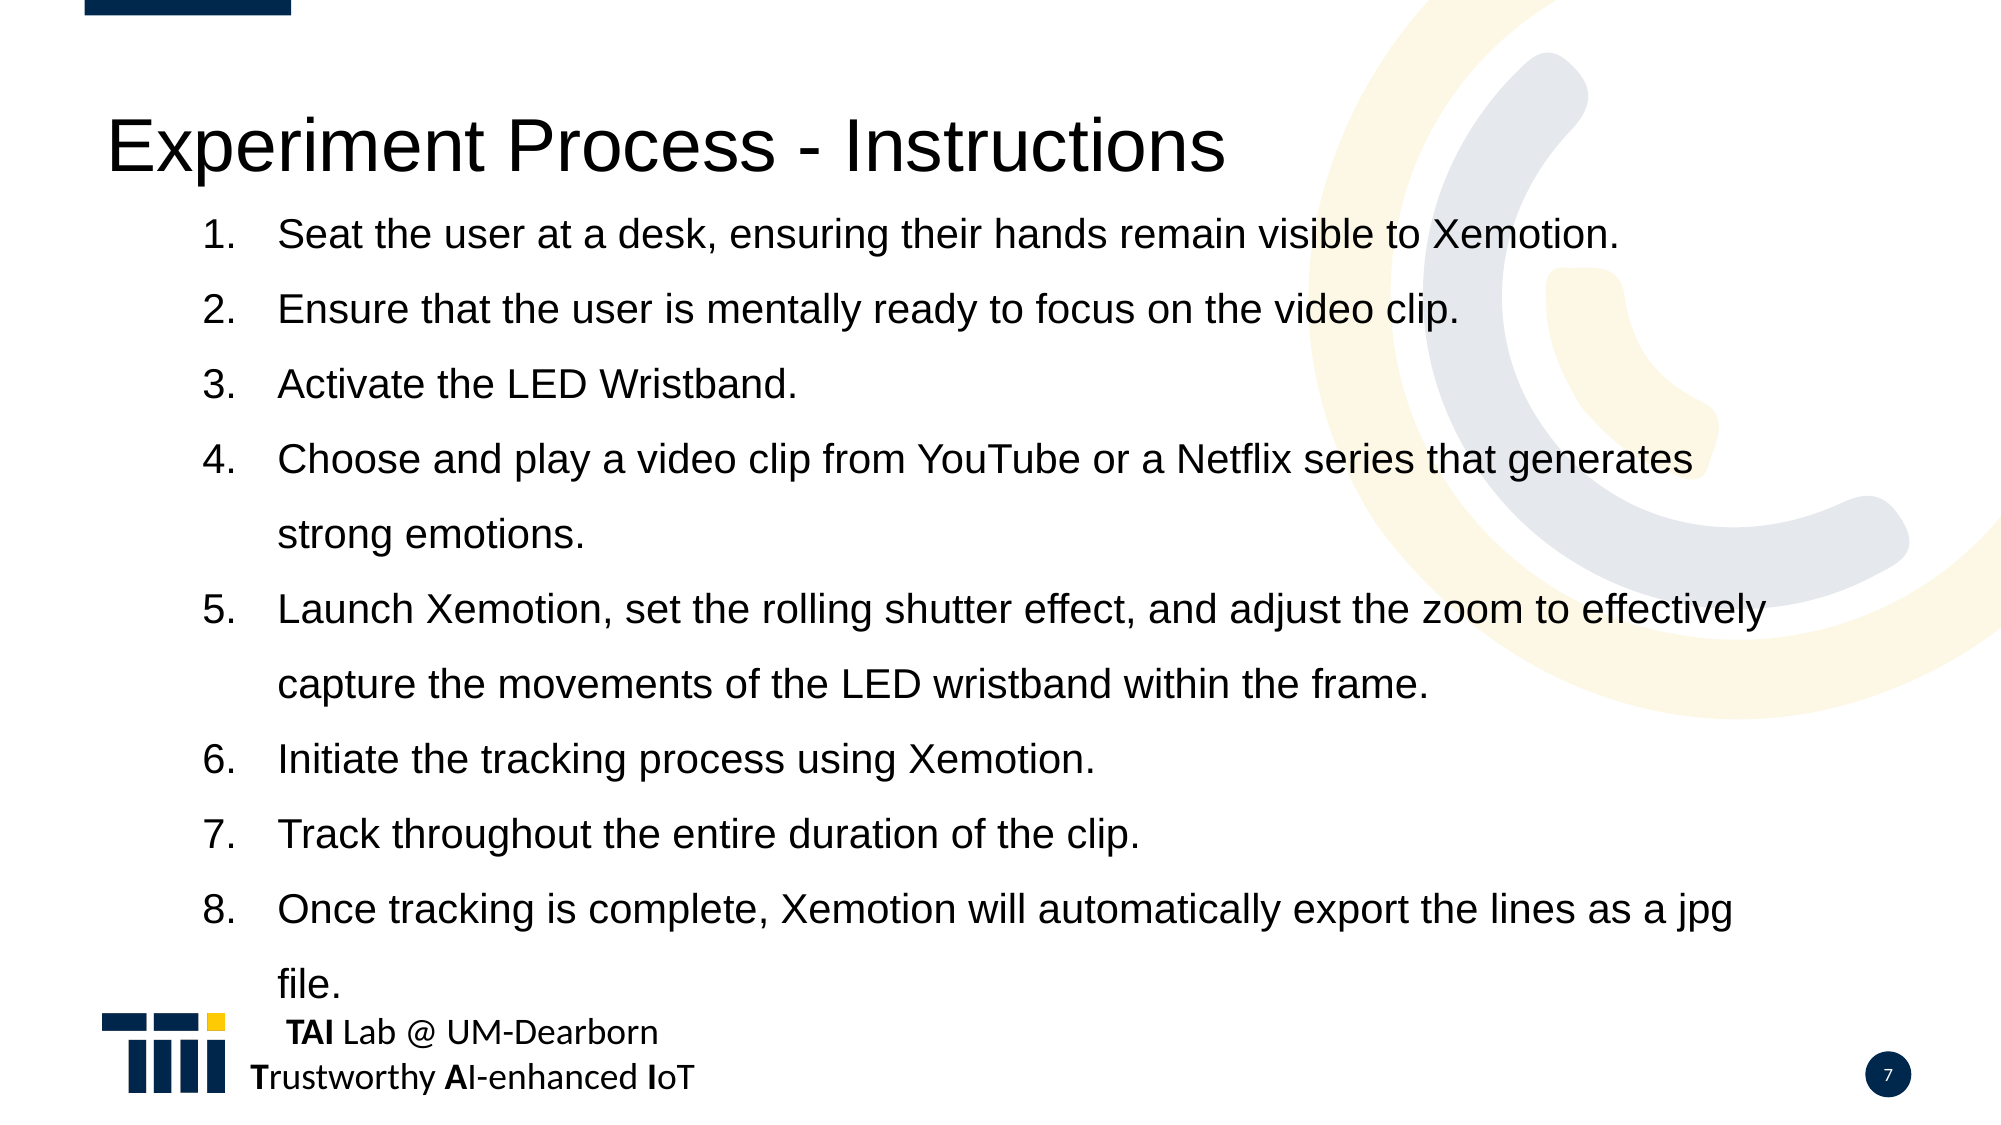

Seat the user at a desk, ensuring their hands remain visible to Xemotion.
Ensure that the user is mentally ready to focus on the video clip.
Activate the LED Wristband.
Choose and play a video clip from YouTube or a Netflix series that generates strong emotions.
Launch Xemotion, set the rolling shutter effect, and adjust the zoom to effectively capture the movements of the LED wristband within the frame.
Initiate the tracking process using Xemotion.
Track throughout the entire duration of the clip.
Once tracking is complete, Xemotion will automatically export the lines as a jpg file.
Experiment Process - Instructions

7